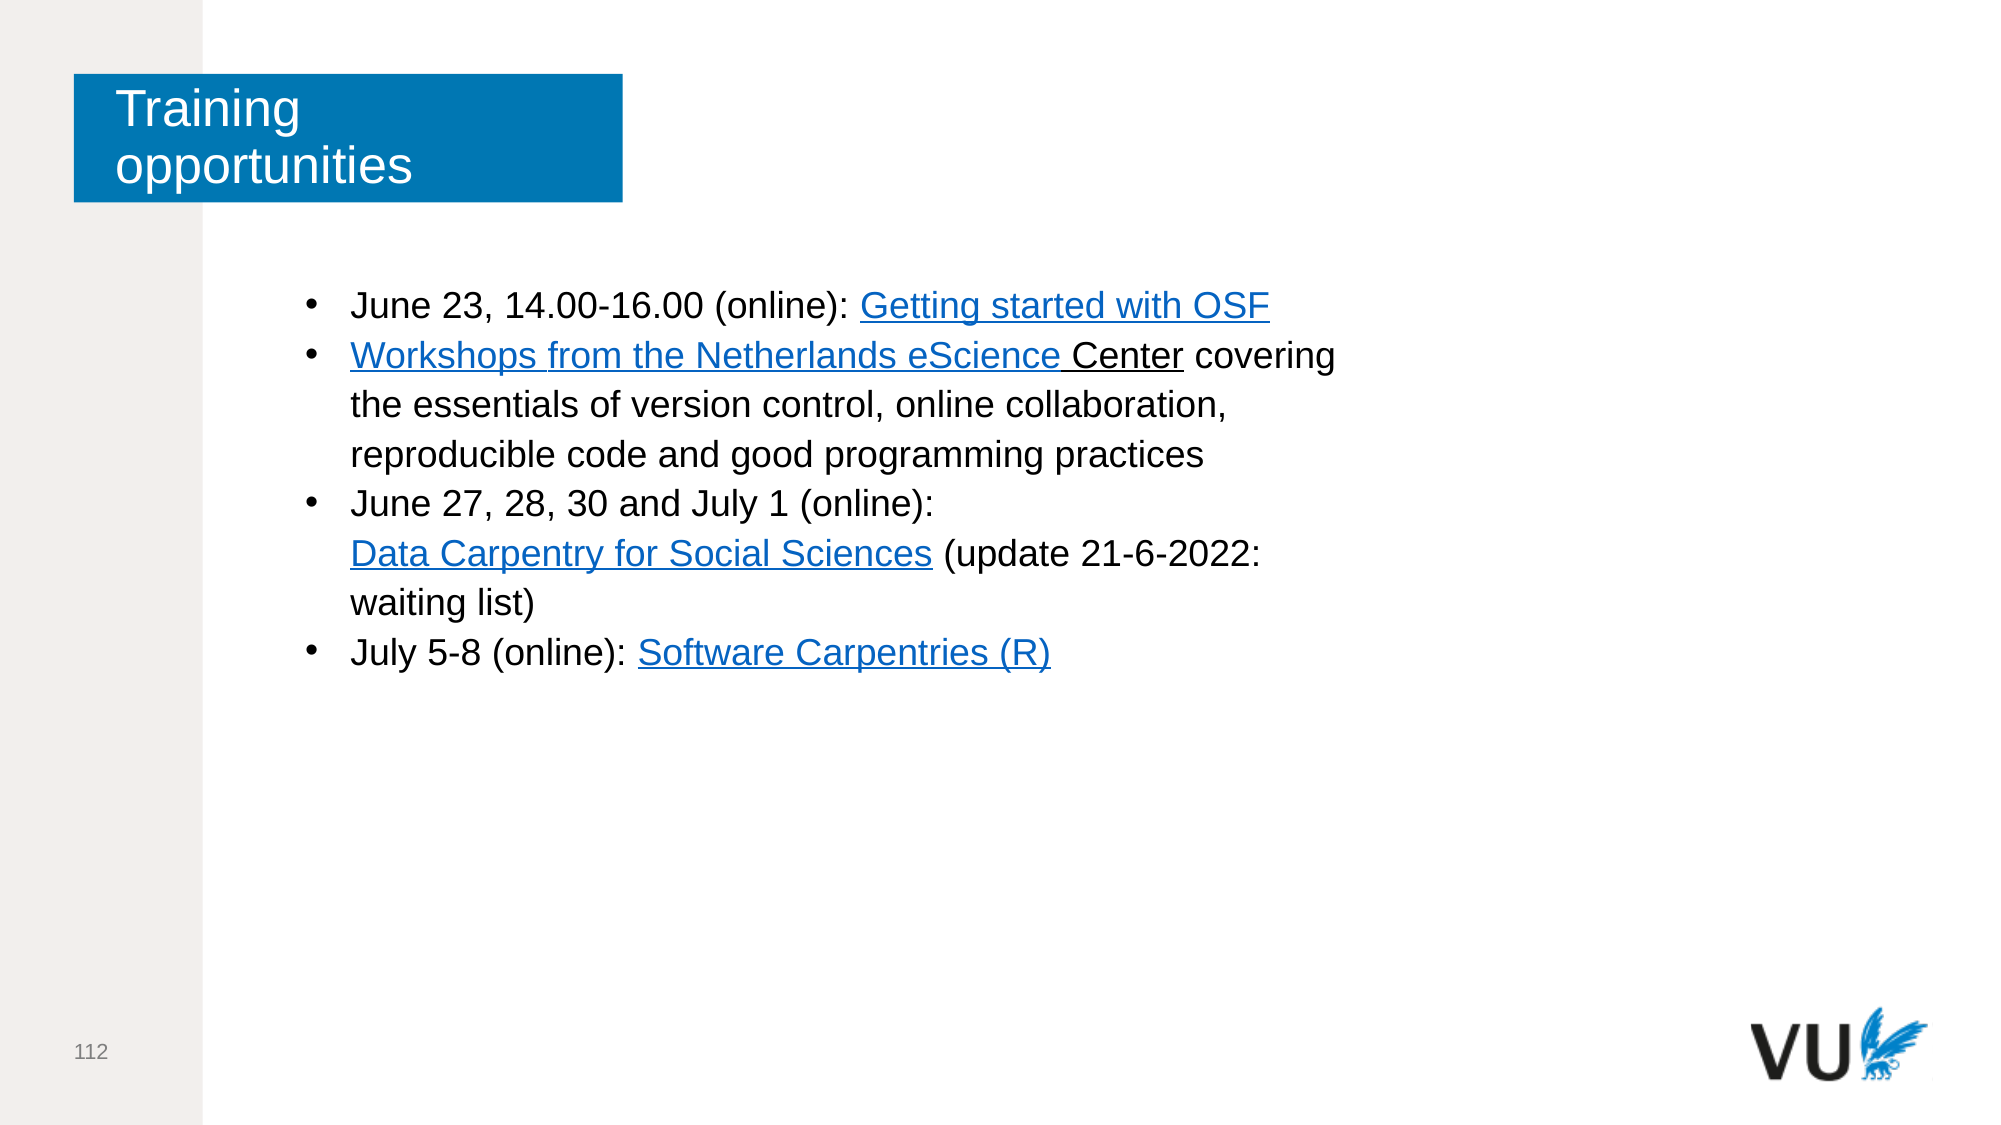

# Training opportunities
June 23, 14.00-16.00 (online): Getting started with OSF
Workshops from the Netherlands eScience Center covering the essentials of version control, online collaboration, reproducible code and good programming practices
June 27, 28, 30 and July 1 (online): Data Carpentry for Social Sciences (update 21-6-2022: waiting list)
July 5-8 (online): Software Carpentries (R)
112